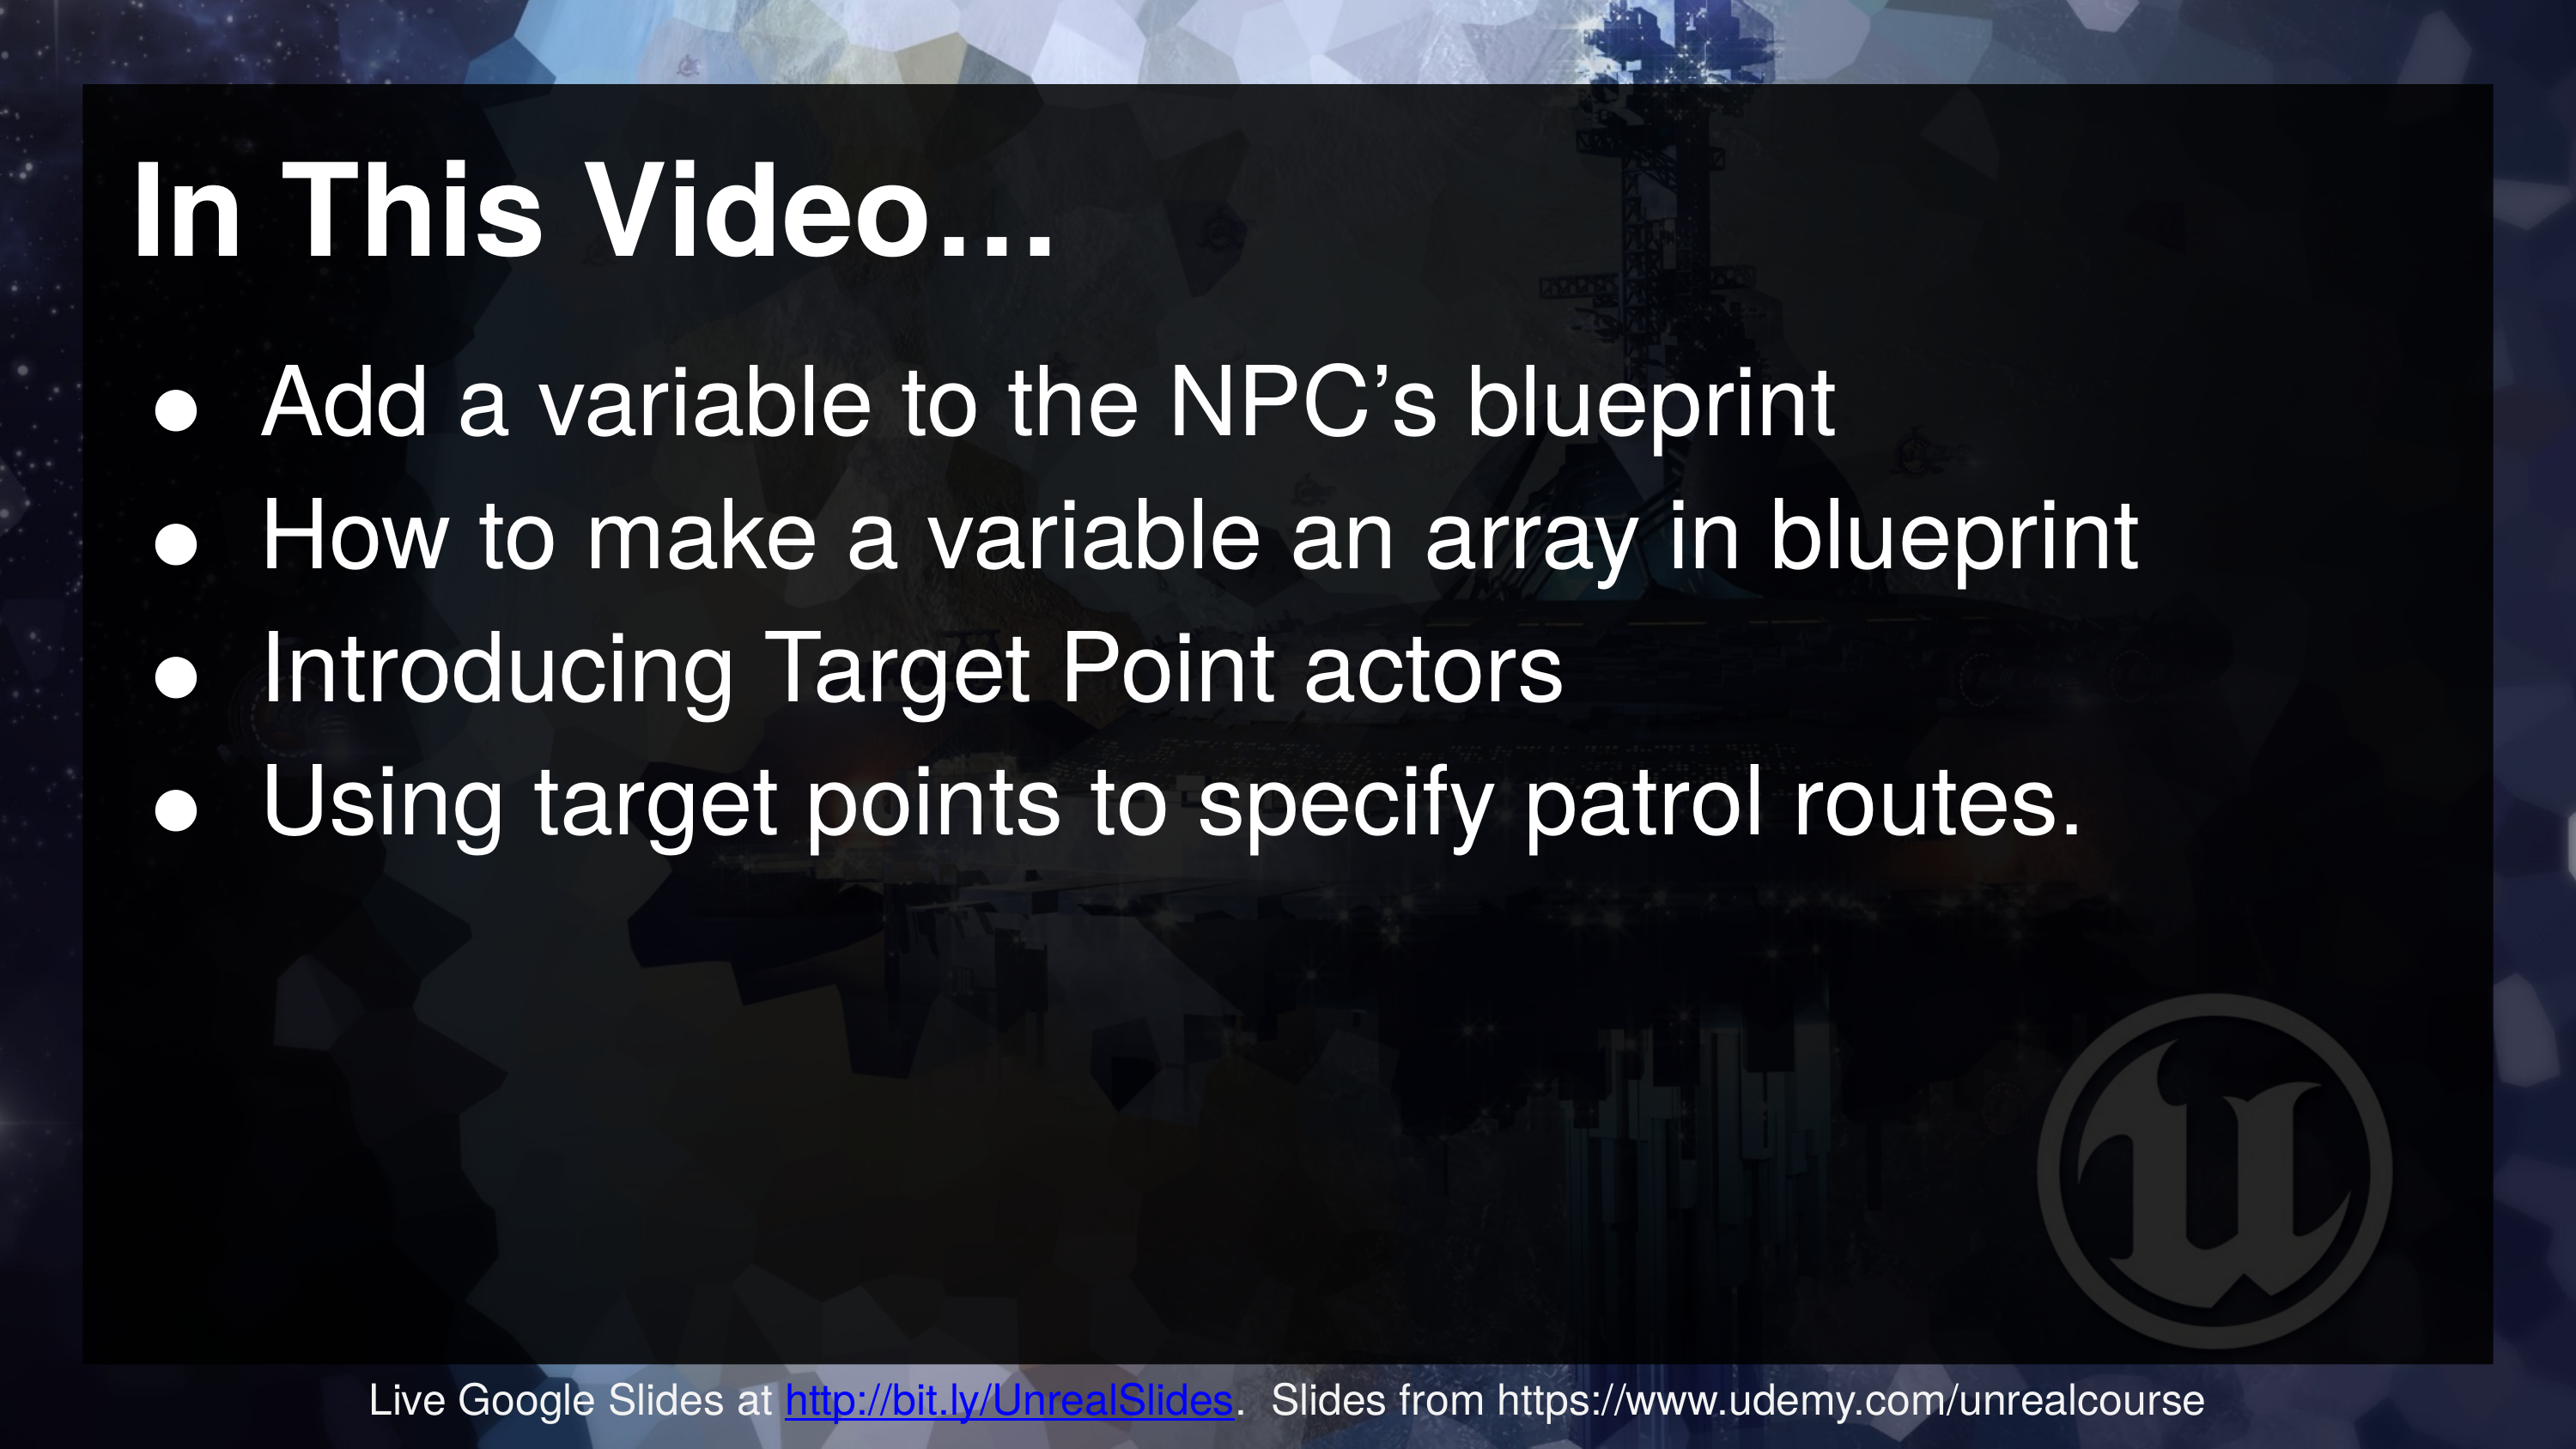

# In This Video…
Add a variable to the NPC’s blueprint
How to make a variable an array in blueprint
Introducing Target Point actors
Using target points to specify patrol routes.